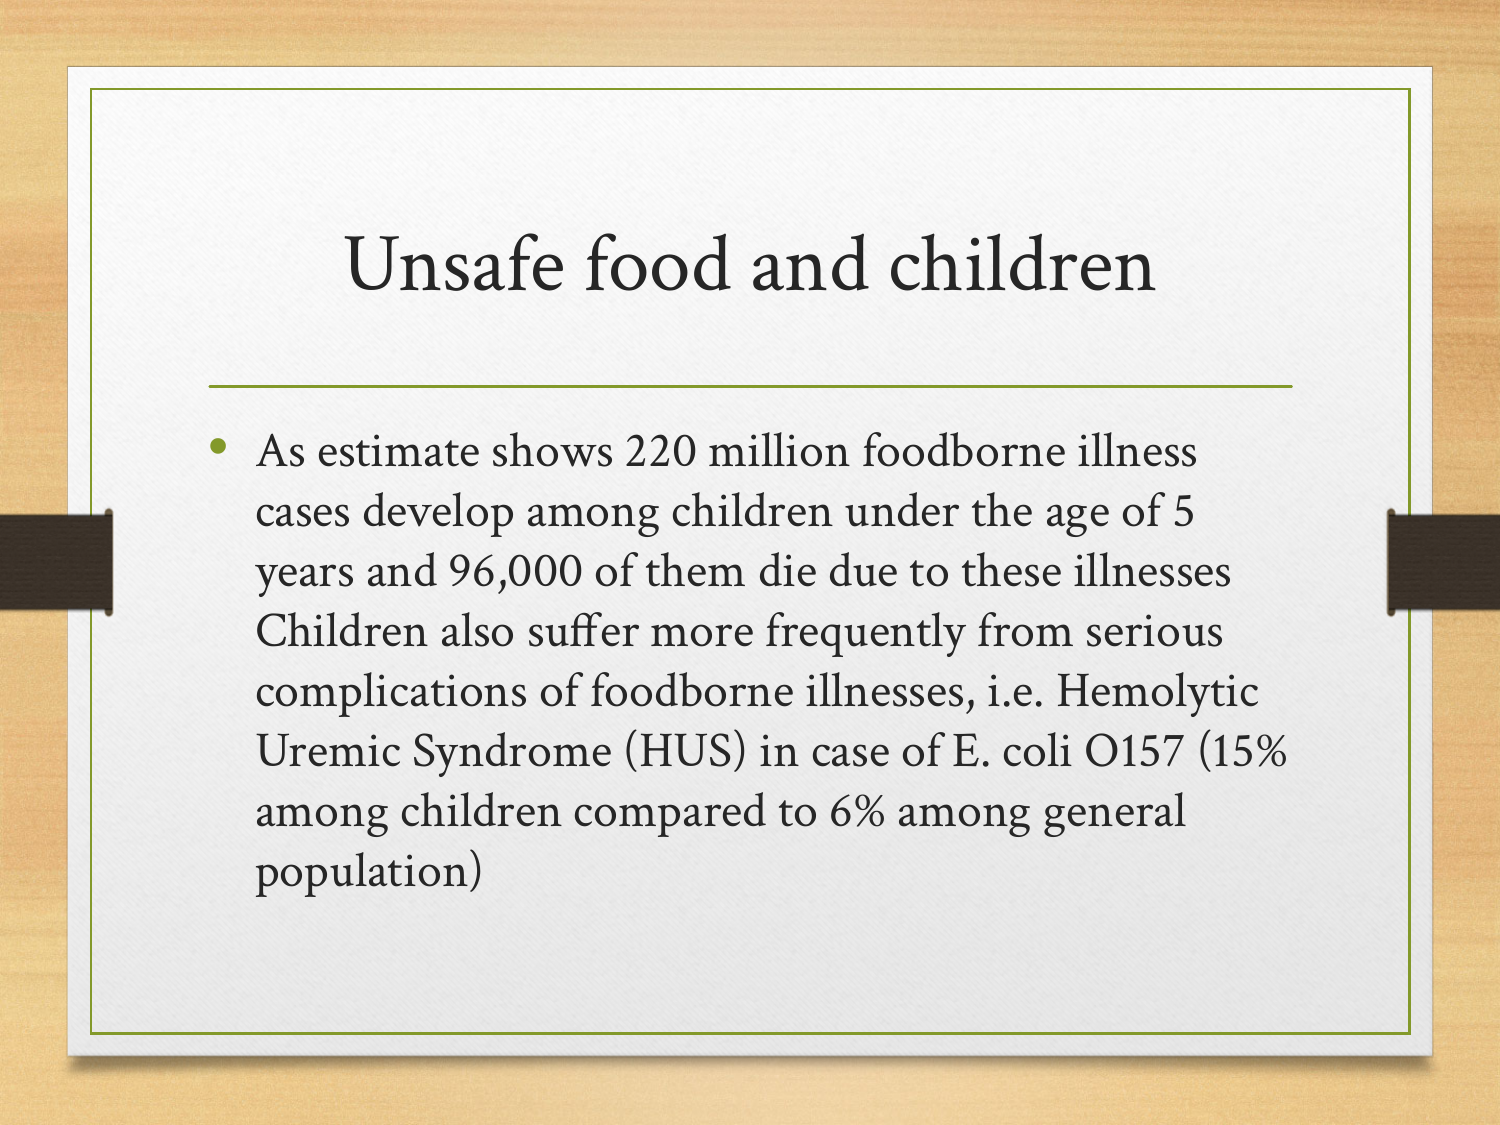

# Unsafe food and children
As estimate shows 220 million foodborne illness cases develop among children under the age of 5 years and 96,000 of them die due to these illnesses Children also suffer more frequently from serious complications of foodborne illnesses, i.e. Hemolytic Uremic Syndrome (HUS) in case of E. coli O157 (15% among children compared to 6% among general population)